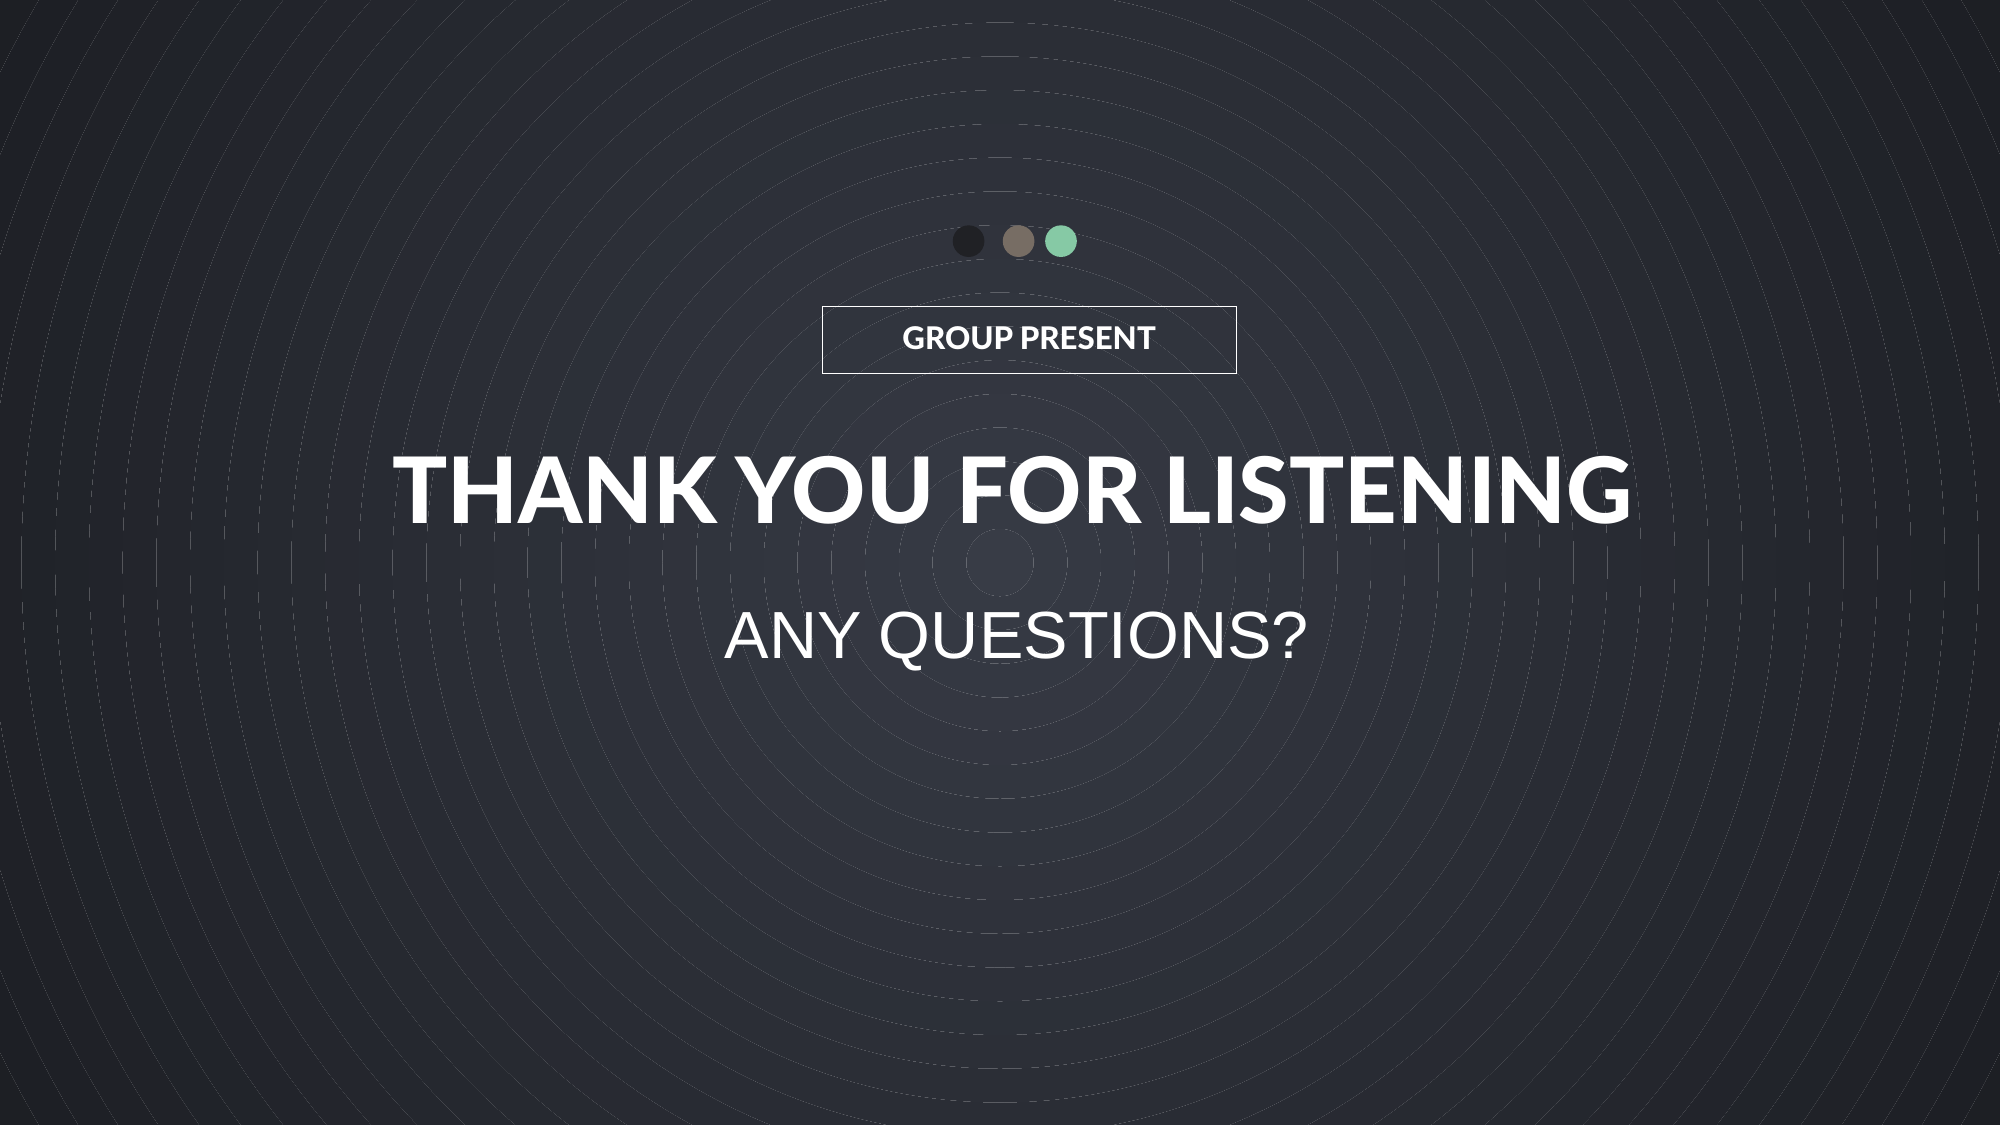

GROUP PRESENT
THANK YOU FOR LISTENING
ANY QUESTIONS?